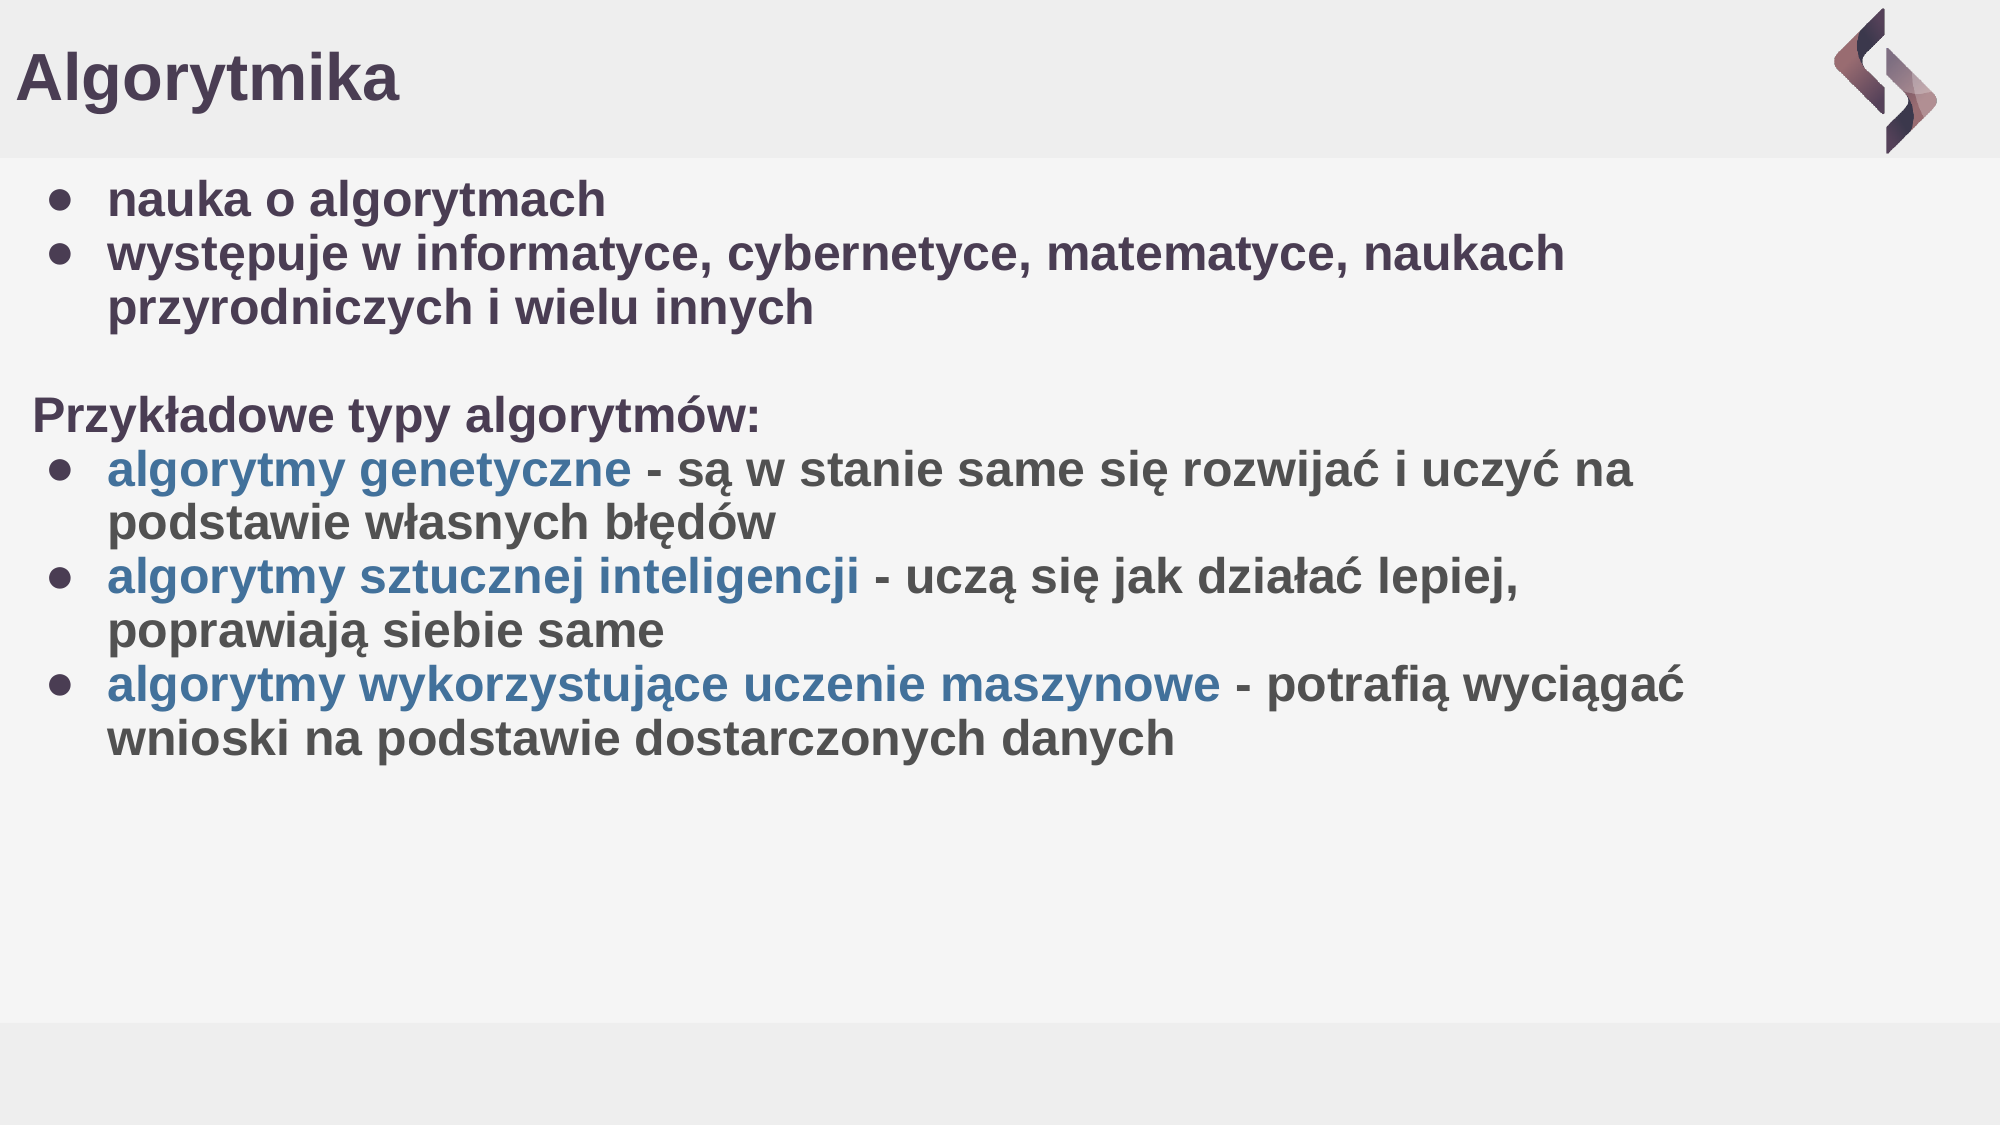

# Algorytmika
nauka o algorytmach
występuje w informatyce, cybernetyce, matematyce, naukach przyrodniczych i wielu innych

Przykładowe typy algorytmów:
algorytmy genetyczne - są w stanie same się rozwijać i uczyć na podstawie własnych błędów
algorytmy sztucznej inteligencji - uczą się jak działać lepiej, poprawiają siebie same
algorytmy wykorzystujące uczenie maszynowe - potrafią wyciągać wnioski na podstawie dostarczonych danych